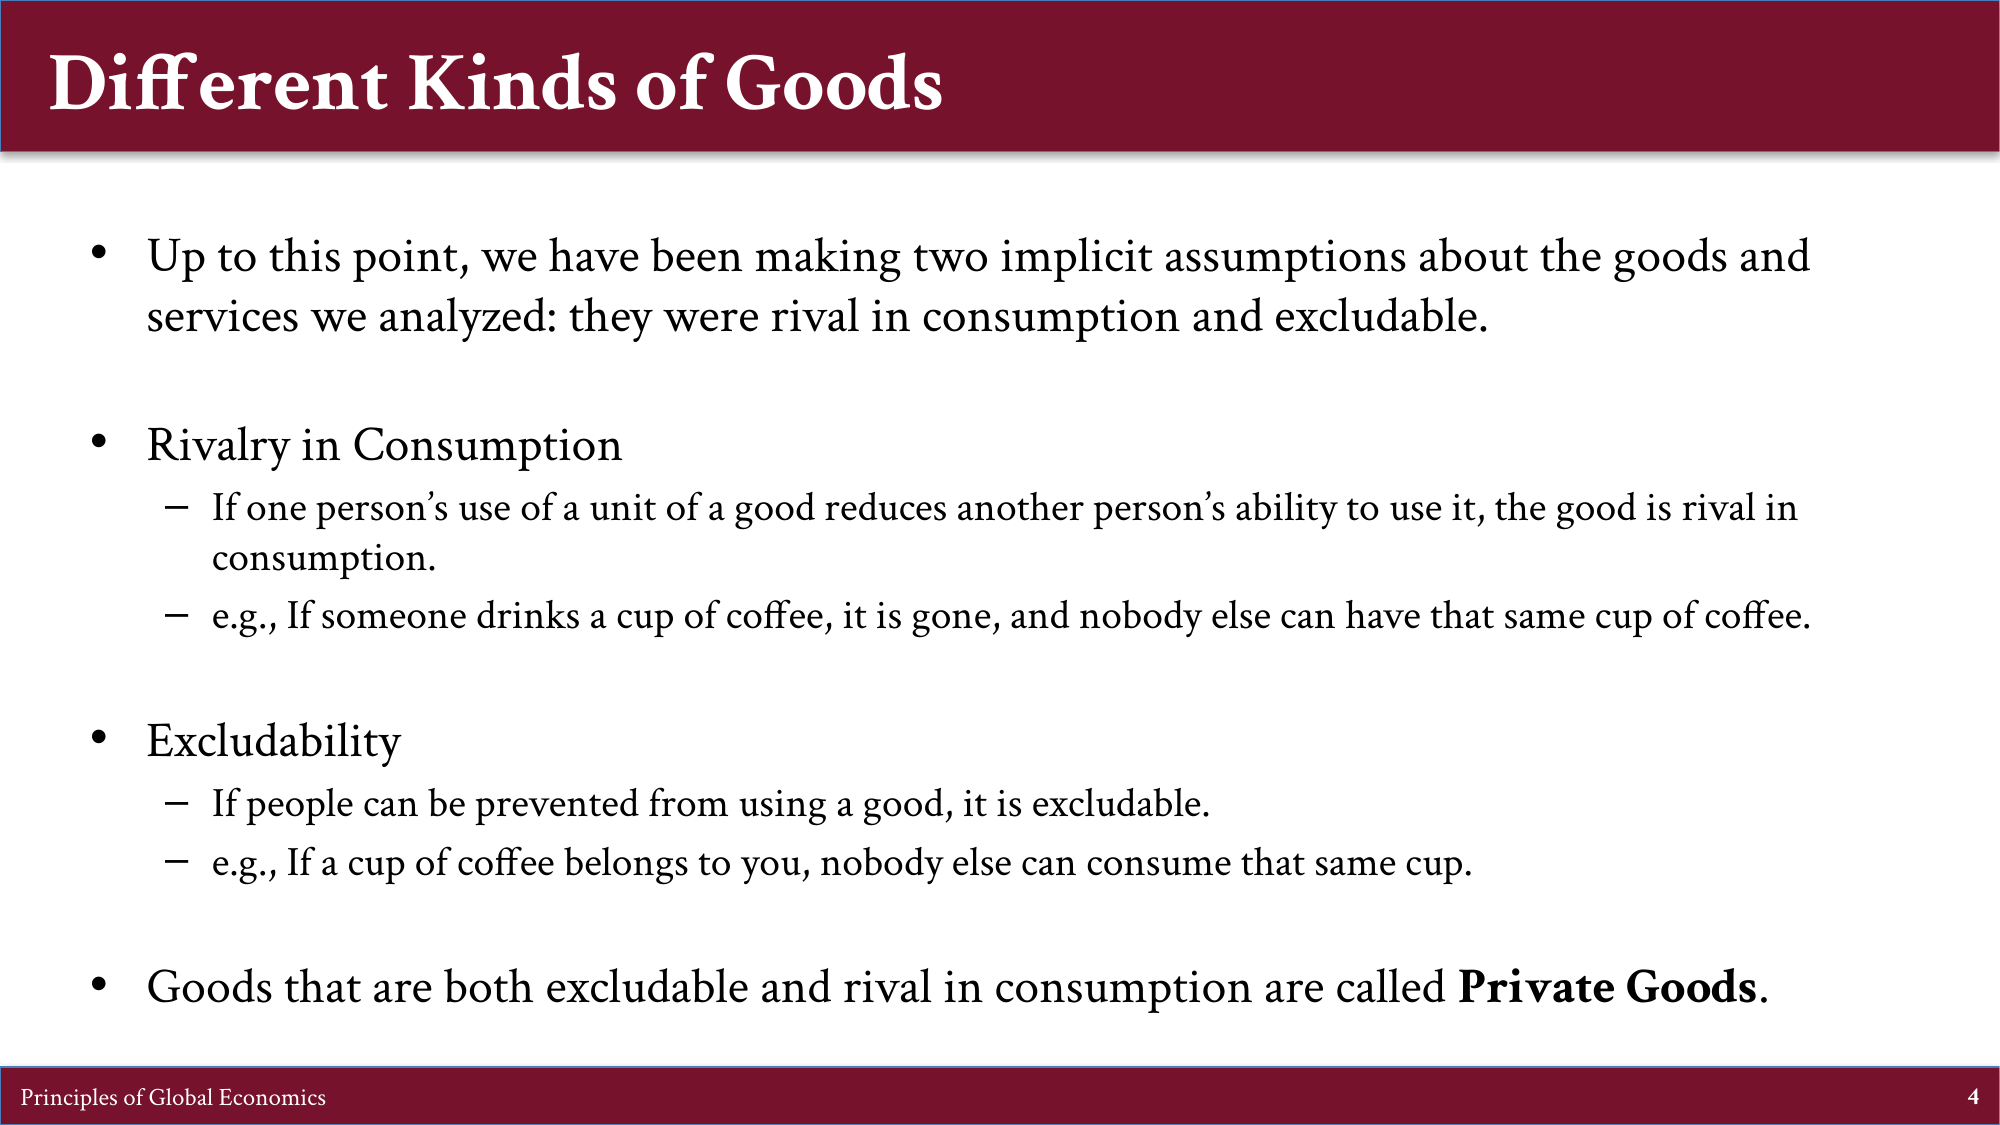

# Different Kinds of Goods
Up to this point, we have been making two implicit assumptions about the goods and services we analyzed: they were rival in consumption and excludable.

Rivalry in Consumption
If one person’s use of a unit of a good reduces another person’s ability to use it, the good is rival in consumption.
e.g., If someone drinks a cup of coffee, it is gone, and nobody else can have that same cup of coffee.

Excludability
If people can be prevented from using a good, it is excludable.
e.g., If a cup of coffee belongs to you, nobody else can consume that same cup.

Goods that are both excludable and rival in consumption are called Private Goods.

 Principles of Global Economics
4